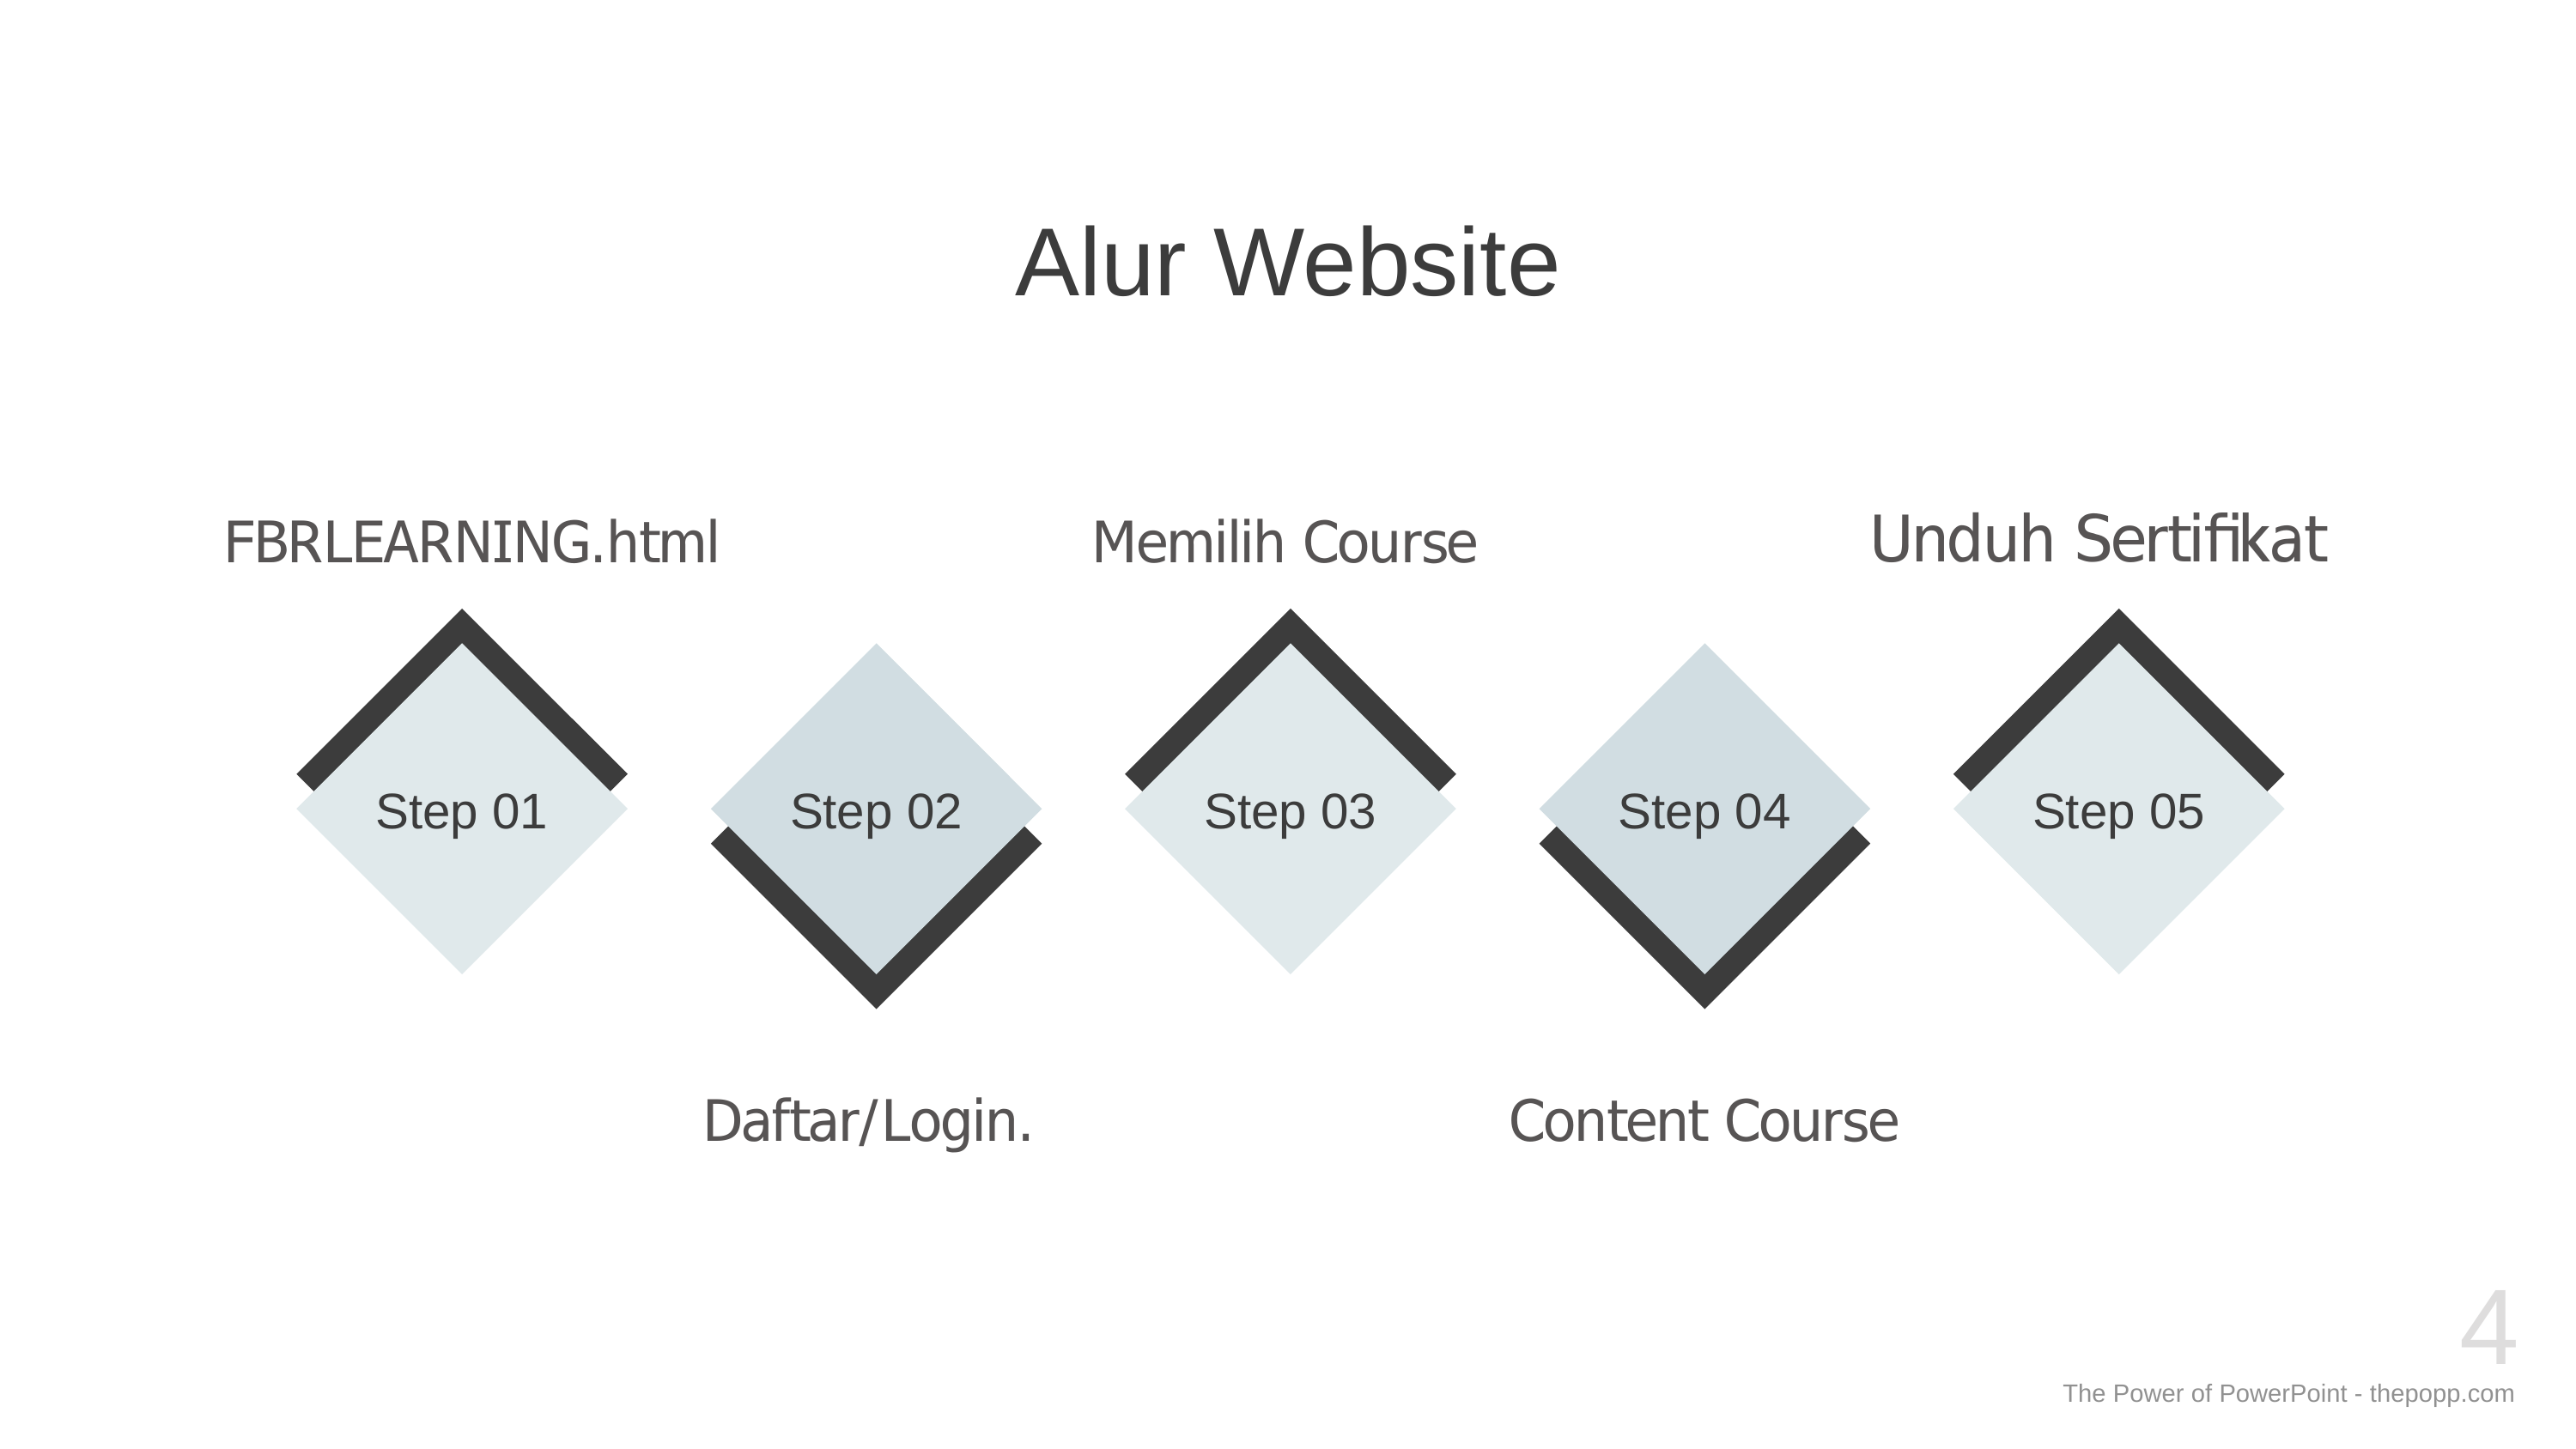

# Alur Website
Memilih Course
Unduh Sertifikat
FBRLEARNING.html
Step 01
Step 02
Step 03
Step 04
Step 05
Daftar/Login.
Content Course
4
The Power of PowerPoint - thepopp.com